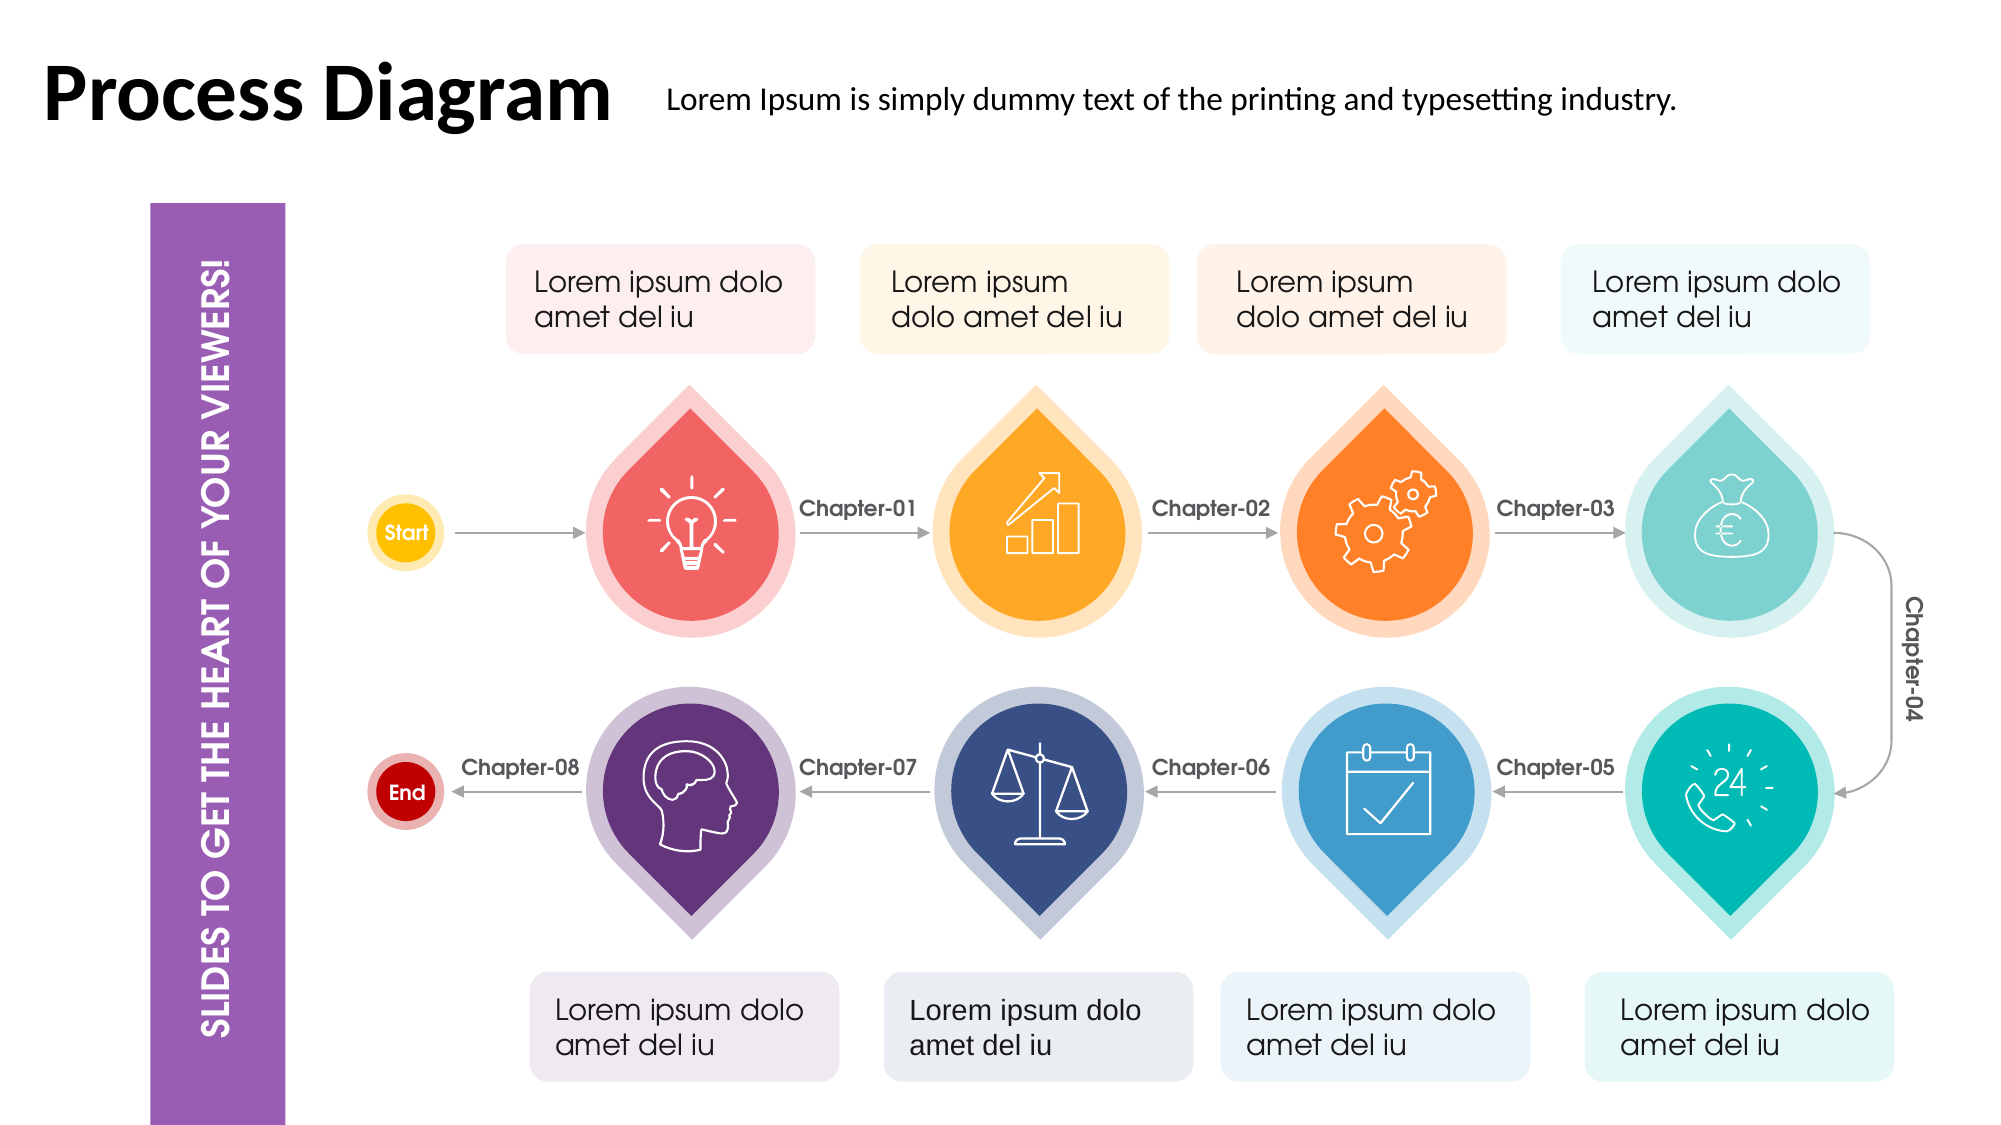

Process Diagram
Lorem Ipsum is simply dummy text of the printing and typesetting industry.

Lorem ipsum dolo amet del iu
Lorem ipsum dolo amet del iu
Lorem ipsum dolo amet del iu
Lorem ipsum dolo amet del iu

Chapter-01
Chapter-02
Chapter-03

Start

SLIDES TO GET THE HEART OF YOUR VIEWERS!
Chapter-04

Chapter-08
Chapter-07
Chapter-06
Chapter-05

End

Lorem ipsum dolo amet del iu
Lorem ipsum dolo amet del iu
Lorem ipsum dolo amet del iu
Lorem ipsum dolo amet del iu